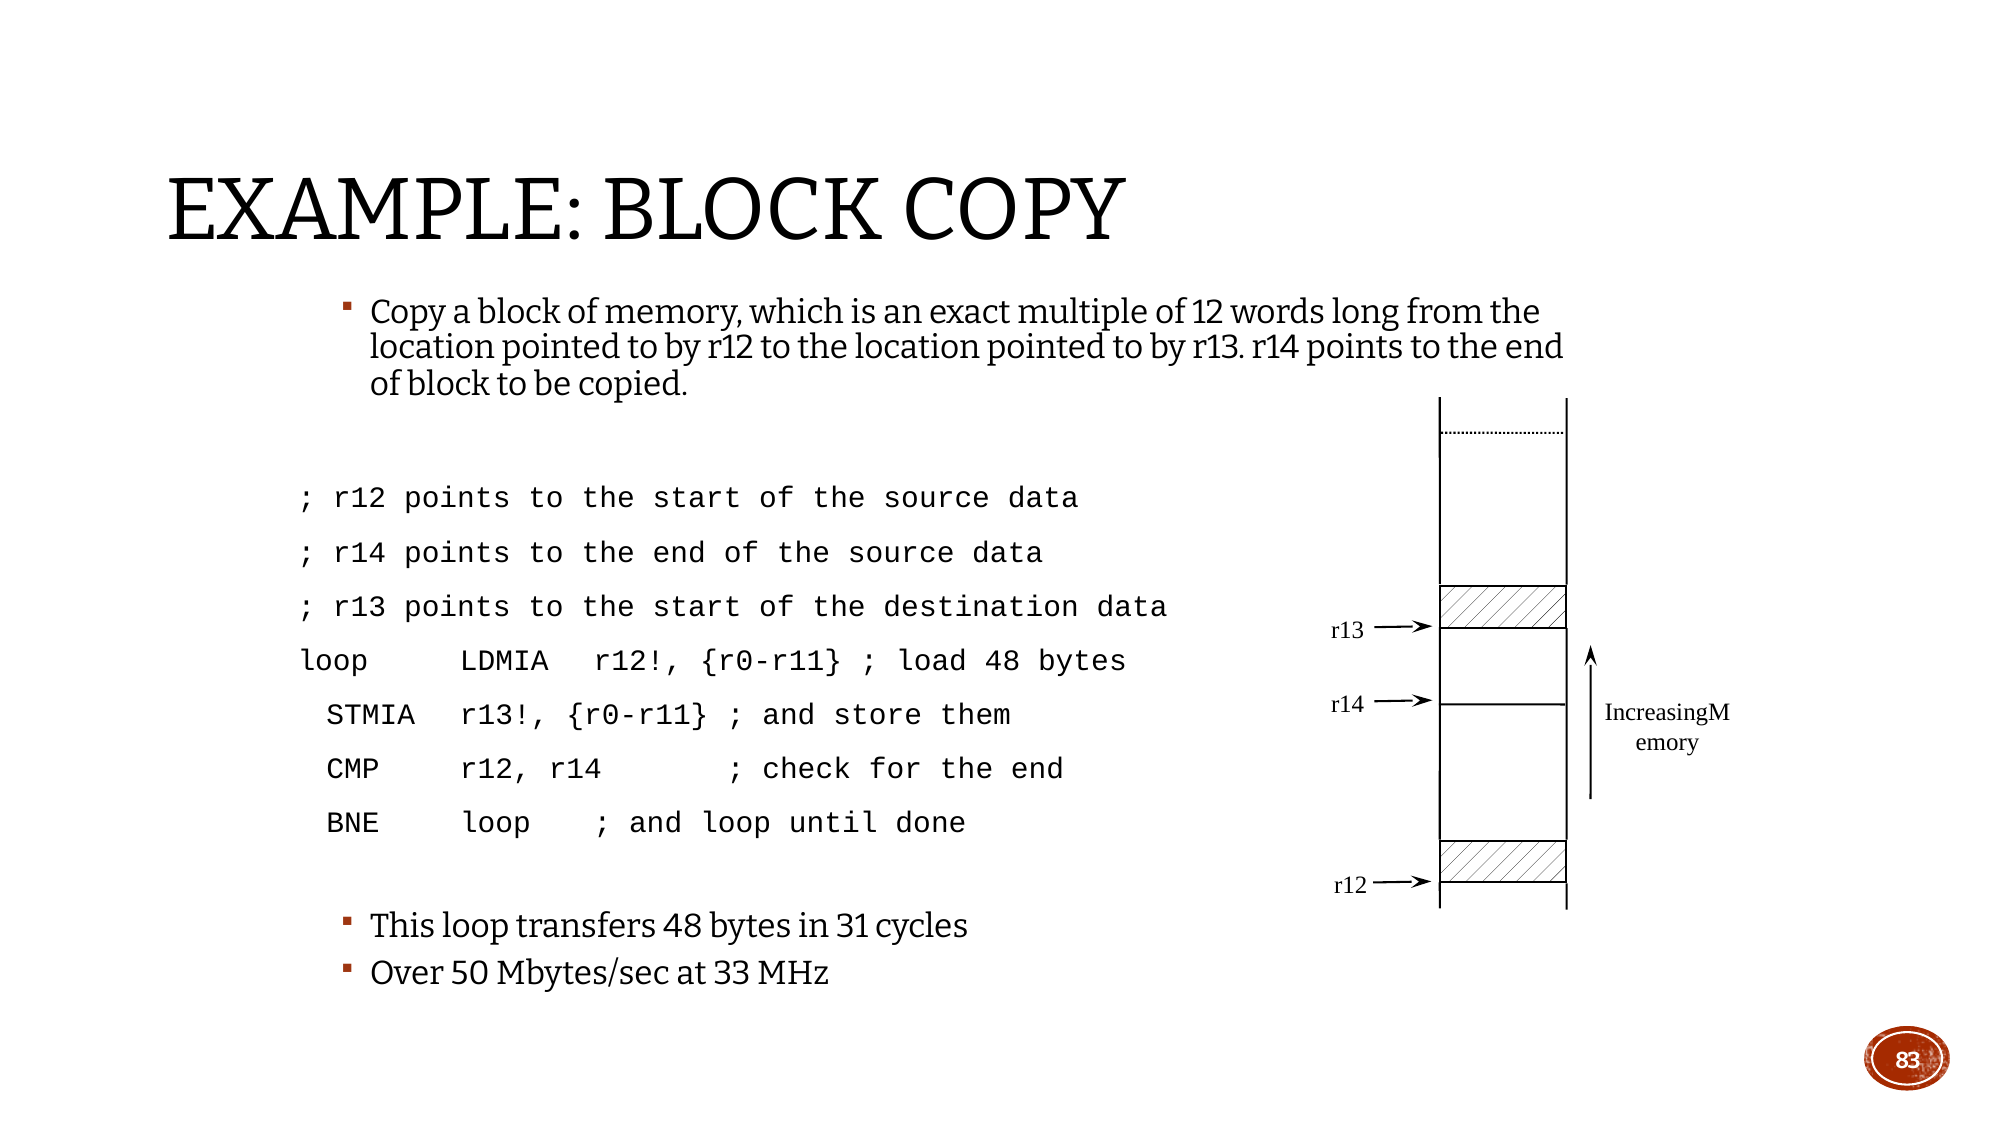

# Example: Block Copy
Copy a block of memory, which is an exact multiple of 12 words long from the location pointed to by r12 to the location pointed to by r13. r14 points to the end of block to be copied.

; r12 points to the start of the source data
; r14 points to the end of the source data
; r13 points to the start of the destination data
loop	LDMIA	r12!, {r0-r11}	; load 48 bytes
		STMIA	r13!, {r0-r11}	; and store them
		CMP	r12, r14	; check for the end
		BNE	loop		; and loop until done

This loop transfers 48 bytes in 31 cycles
Over 50 Mbytes/sec at 33 MHz

r13

r14
IncreasingMemory

r12

83